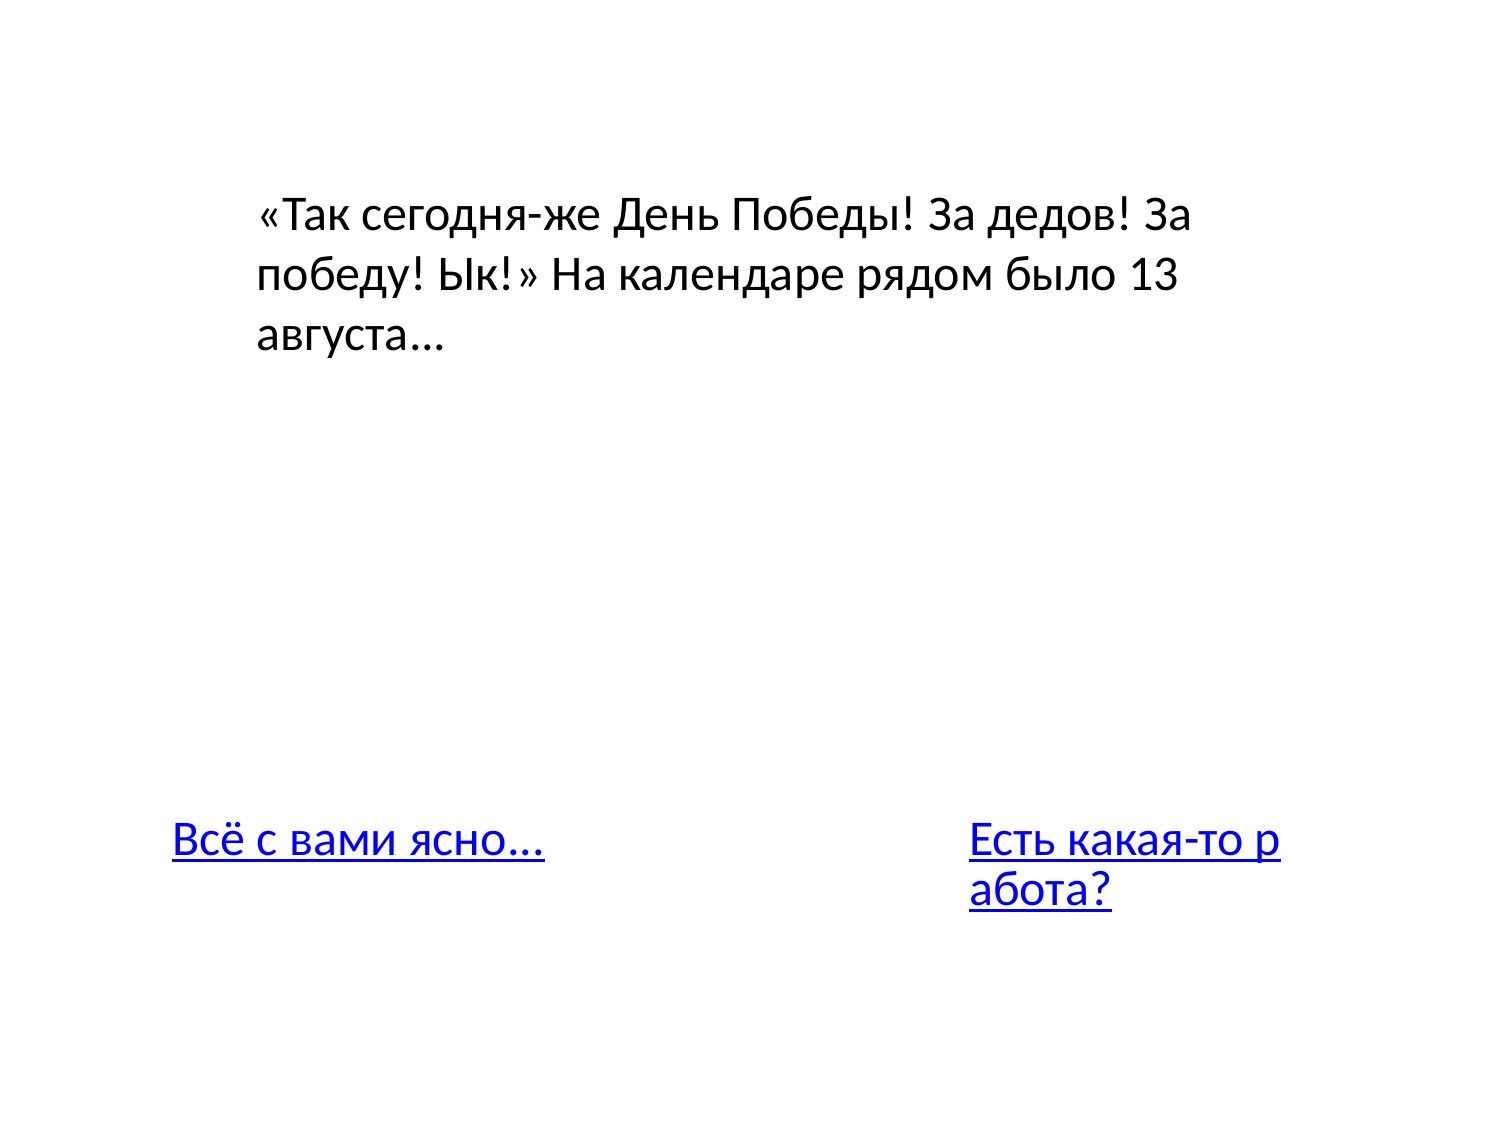

«Так сегодня-же День Победы! За дедов! За победу! Ык!» На календаре рядом было 13 августа...
Всё с вами ясно...
Есть какая-то работа?